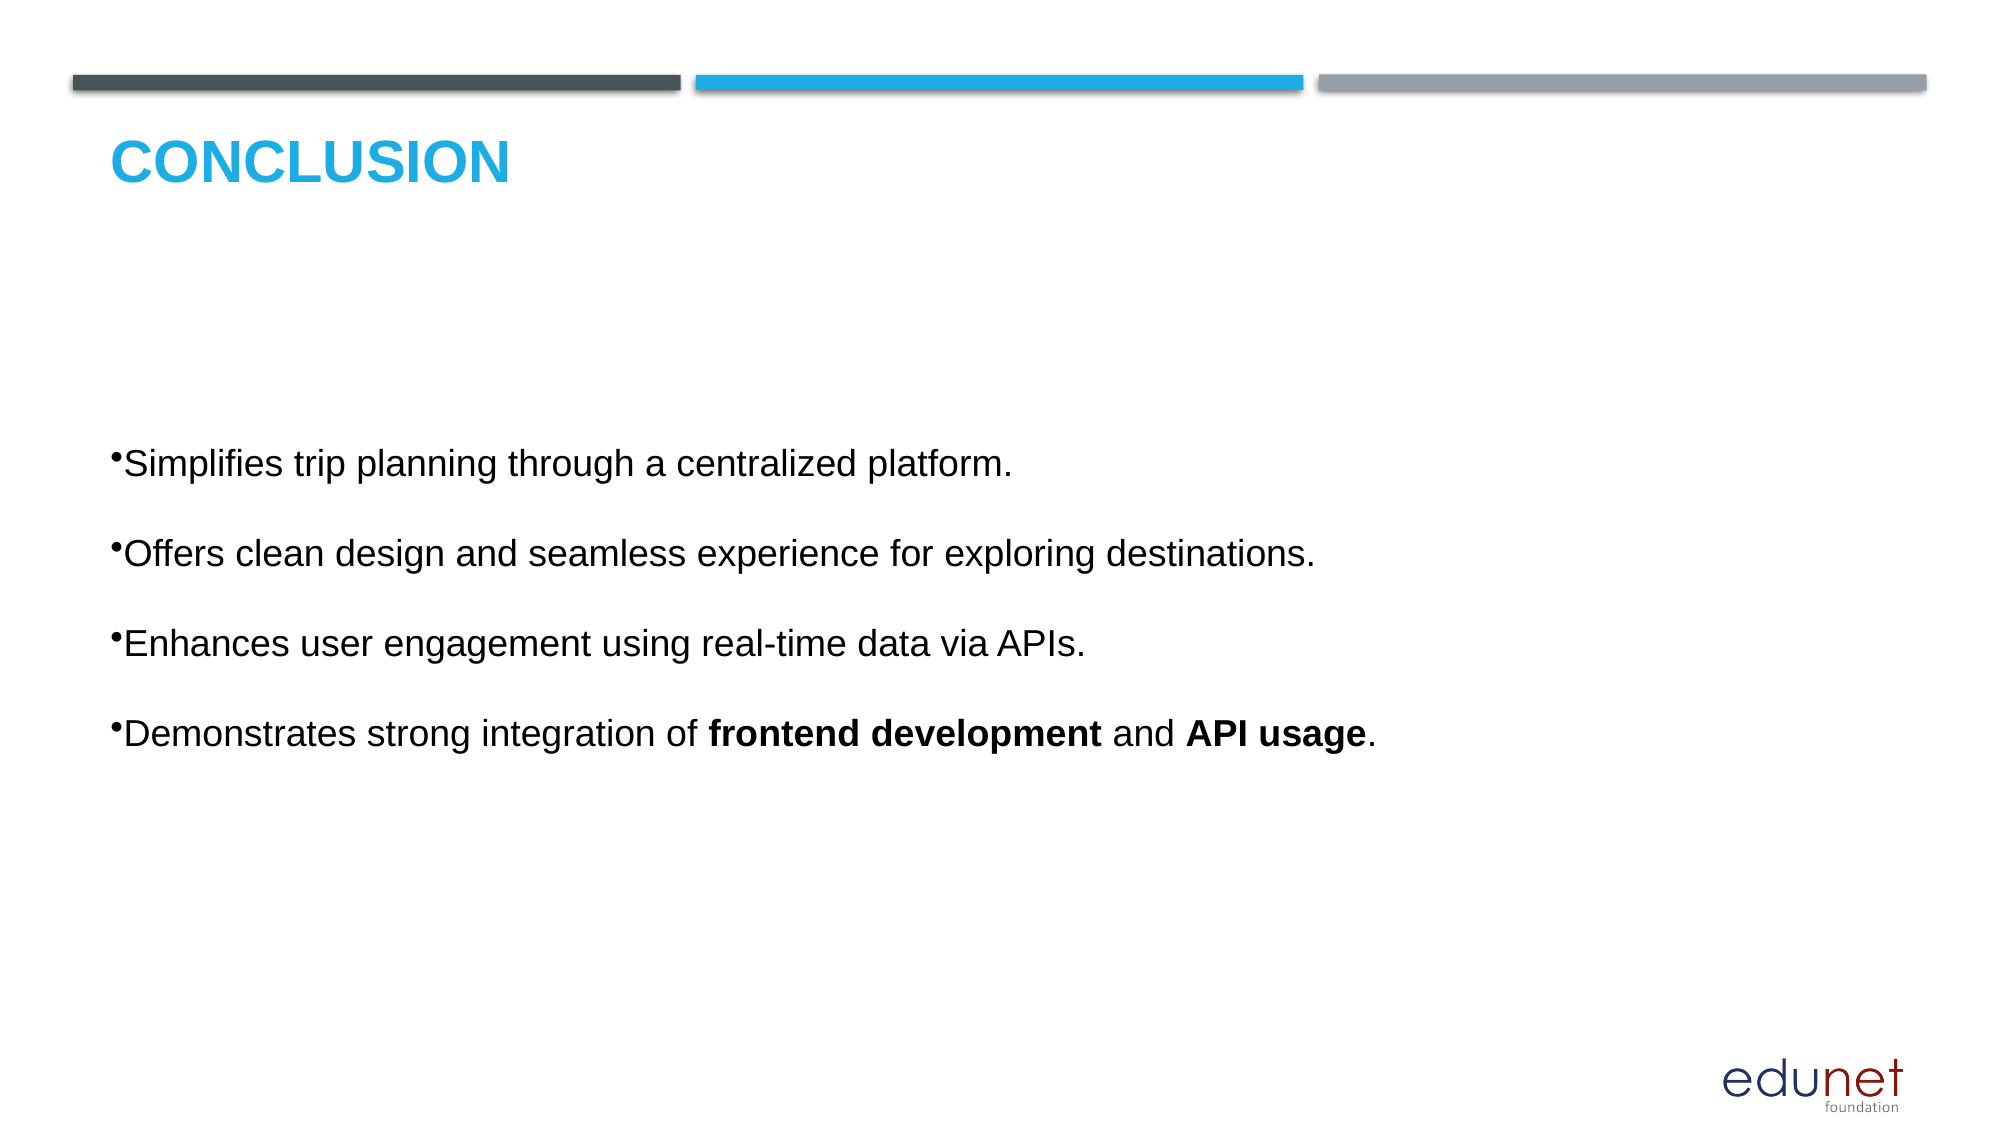

# Conclusion
Simplifies trip planning through a centralized platform.

Offers clean design and seamless experience for exploring destinations.

Enhances user engagement using real-time data via APIs.

Demonstrates strong integration of frontend development and API usage.